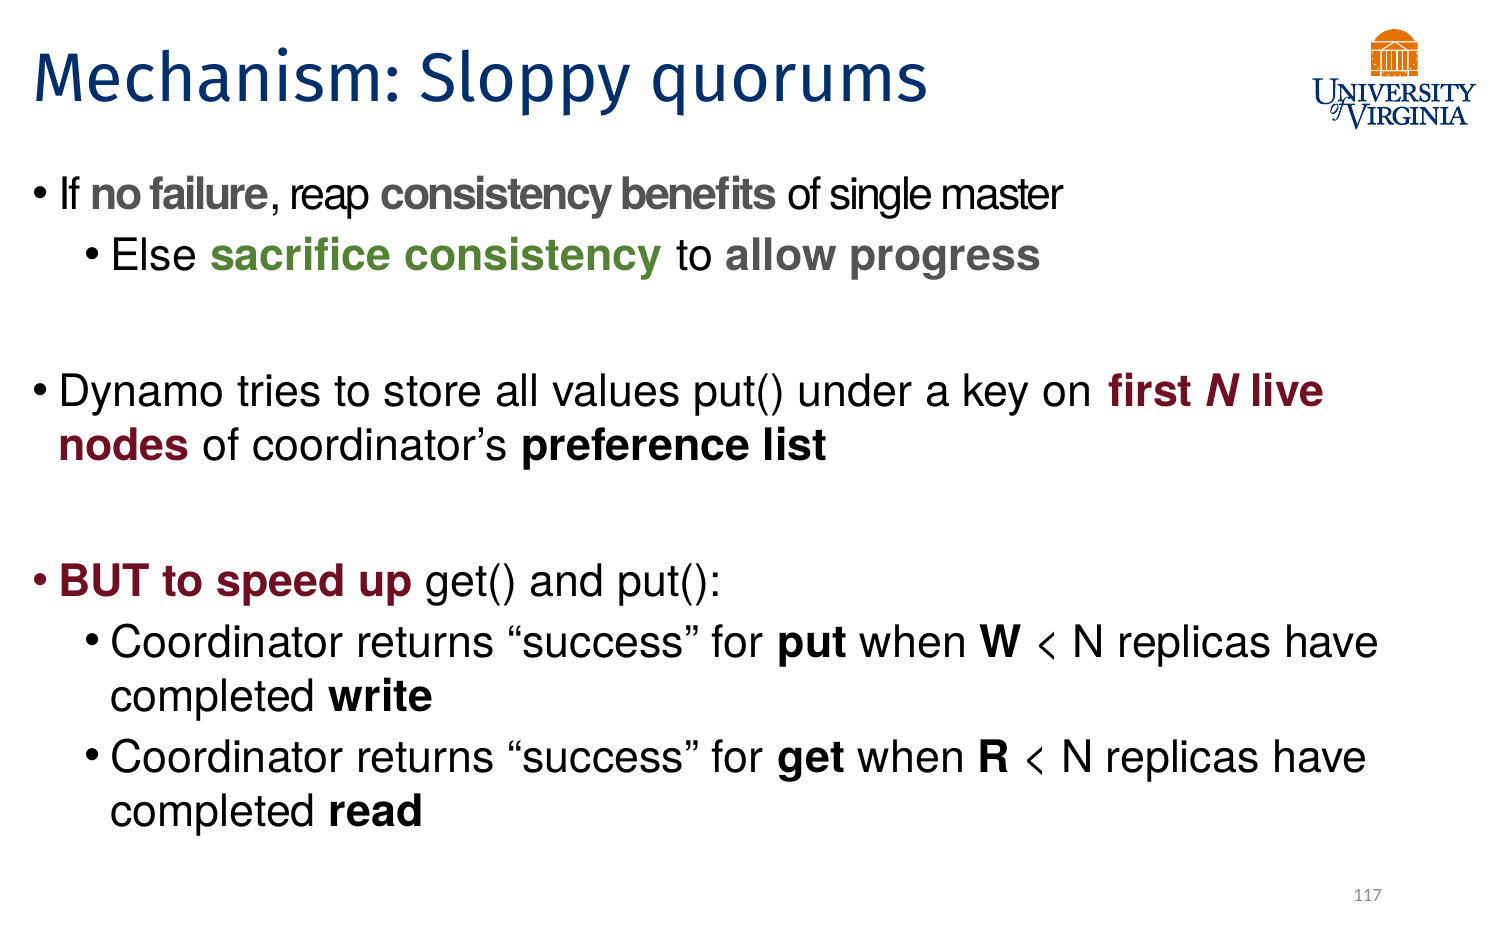

# Mechanism: Sloppy quorums
If no failure, reap consistency benefits of single master
Else sacrifice consistency to allow progress

Dynamo tries to store all values put() under a key on first N live nodes of coordinator’s preference list

BUT to speed up get() and put():
Coordinator returns “success” for put when W < N replicas have completed write
Coordinator returns “success” for get when R < N replicas have completed read
117